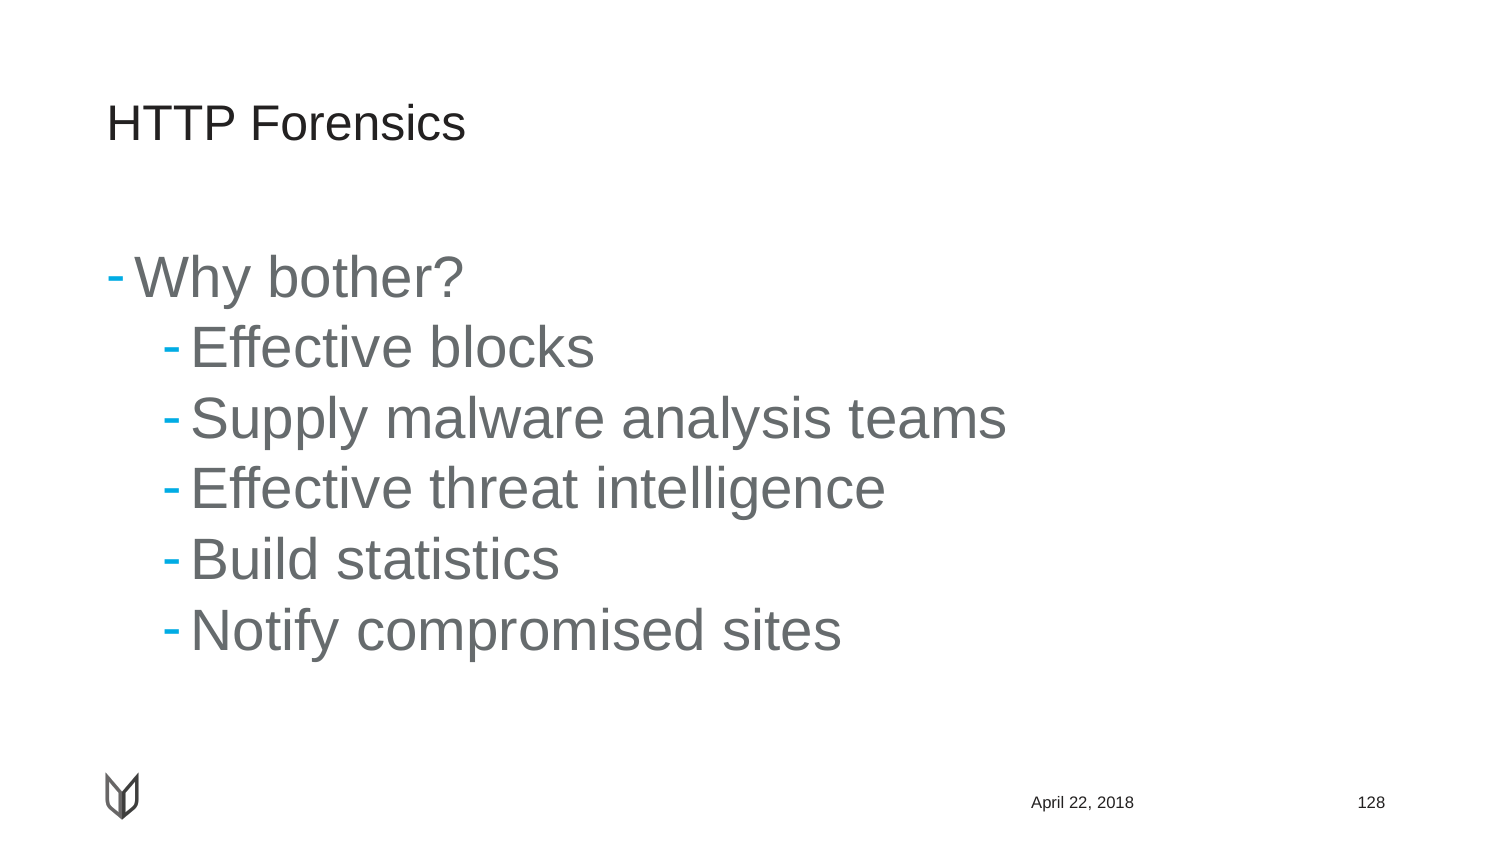

# HTTP Forensics
Why bother?
Effective blocks
Supply malware analysis teams
Effective threat intelligence
Build statistics
Notify compromised sites

April 22, 2018
128